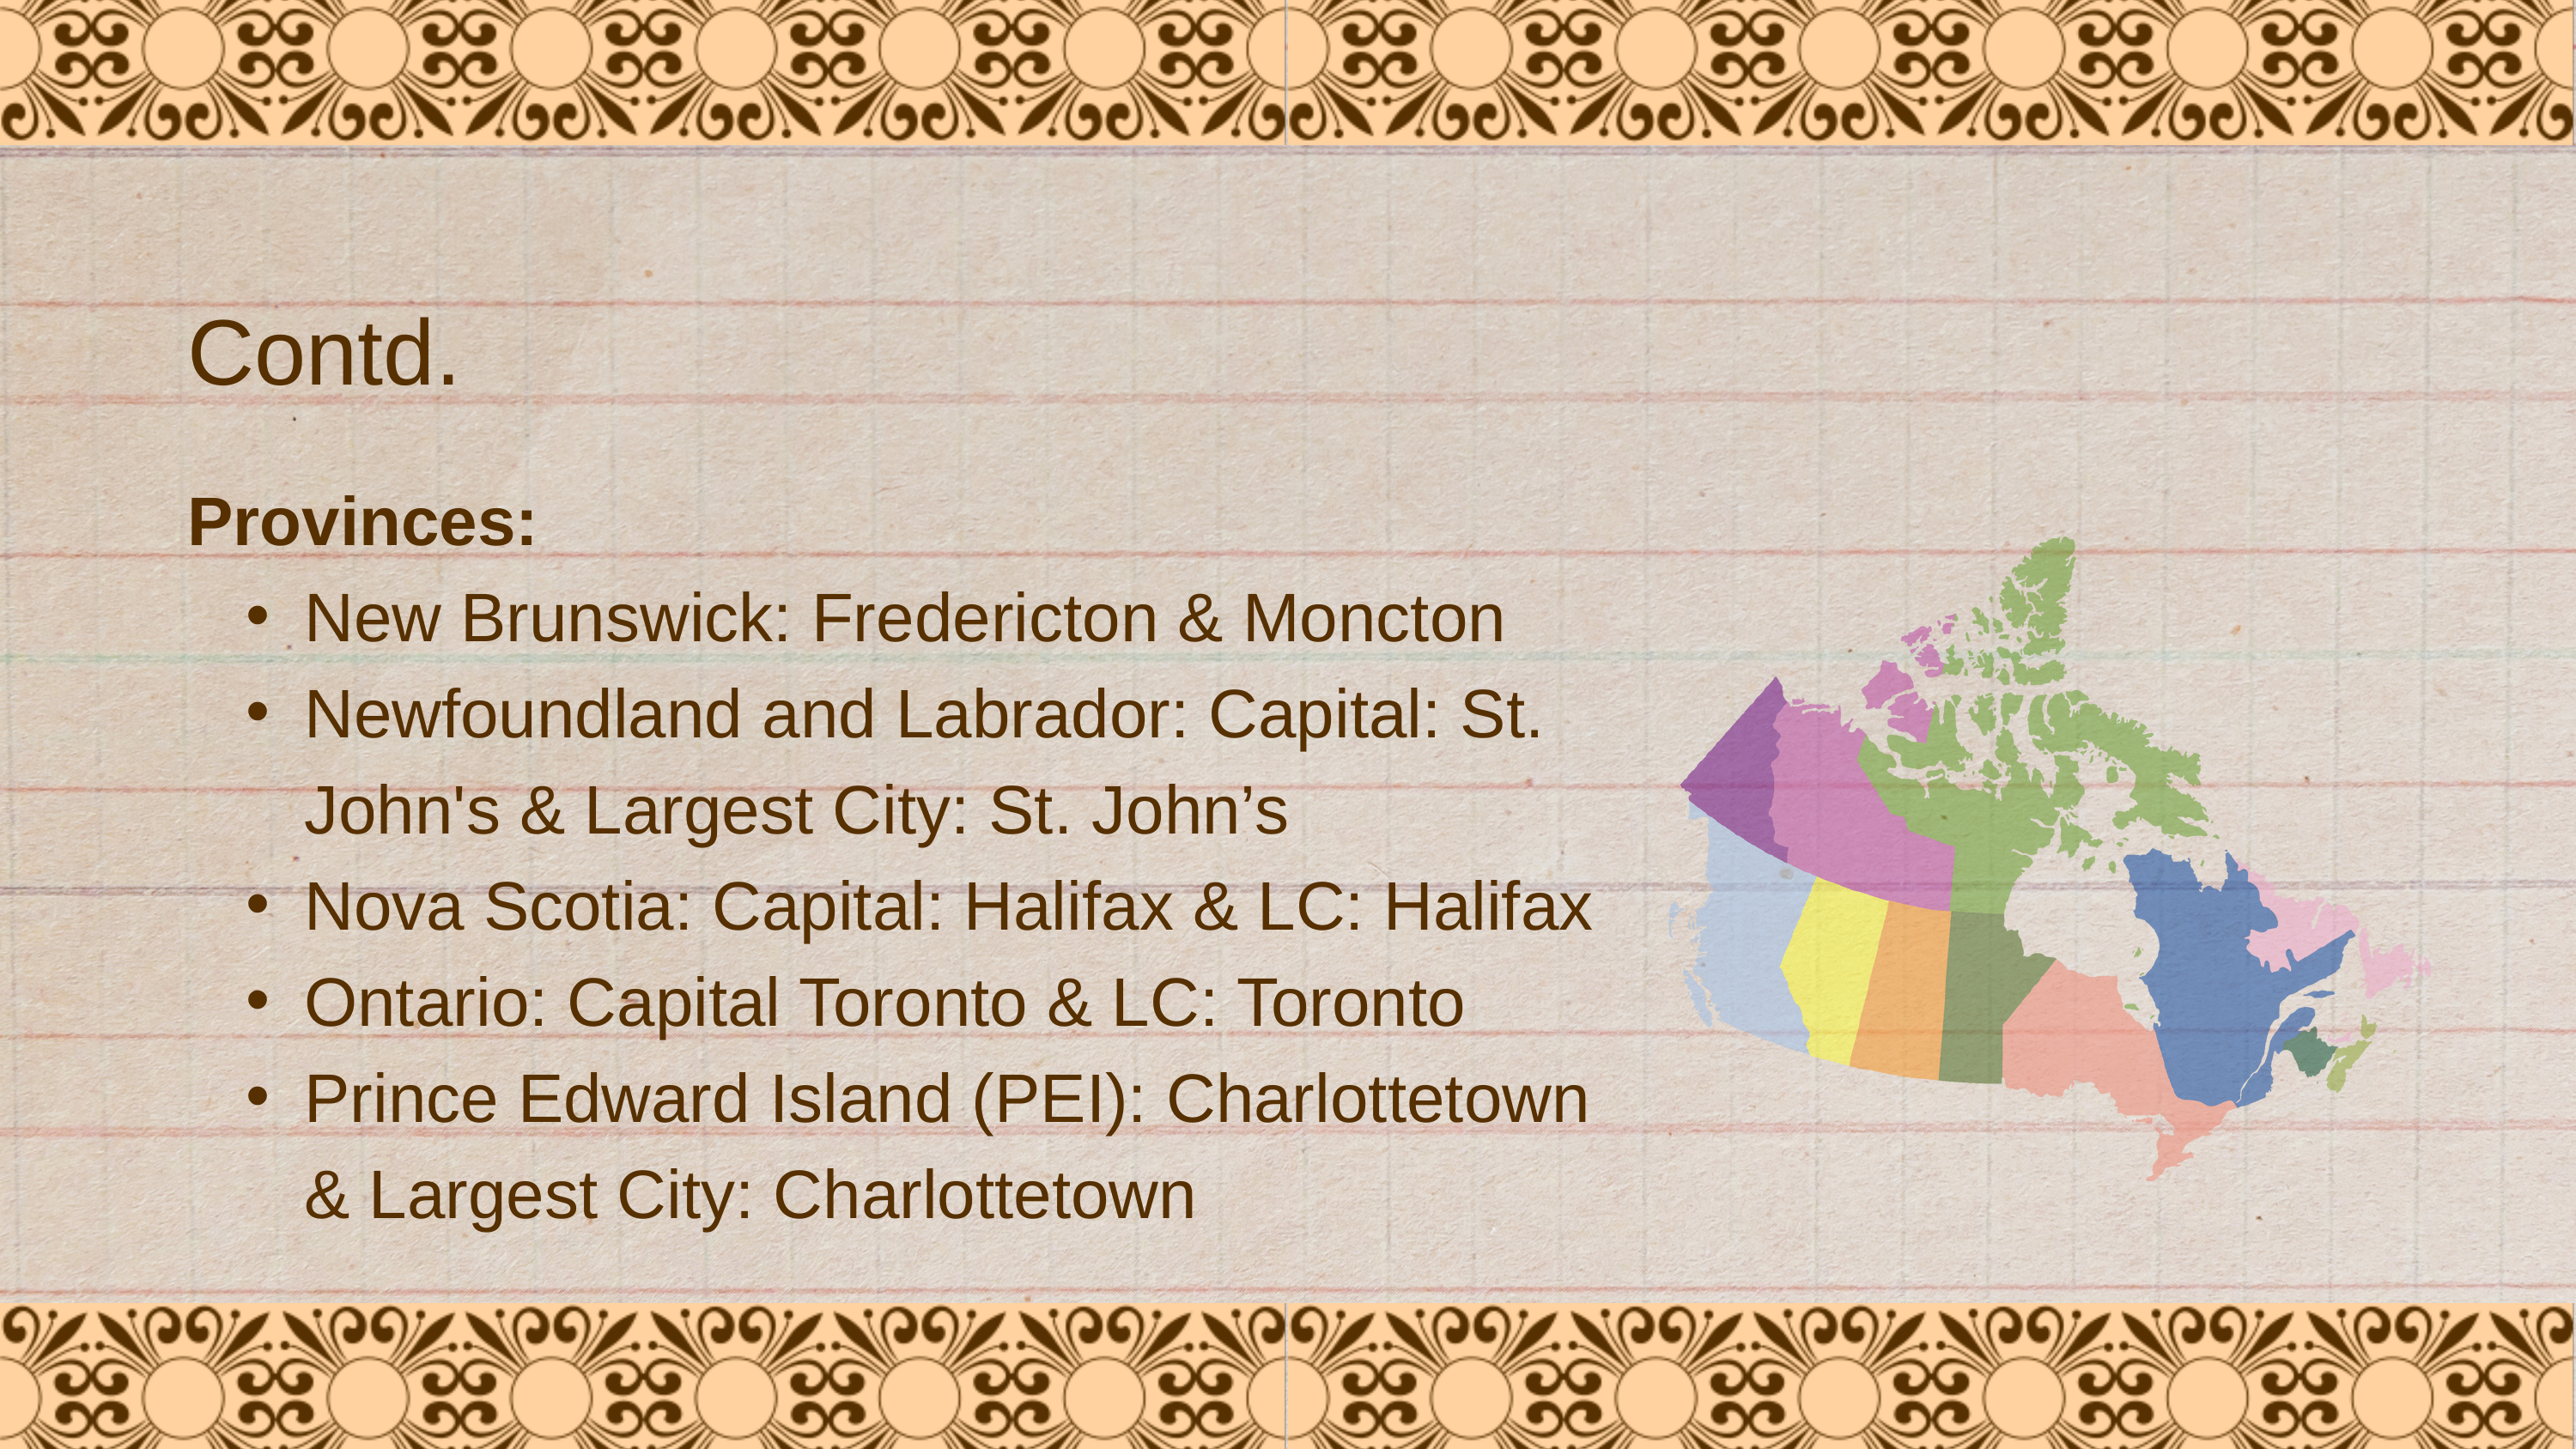

Contd.
Provinces:
New Brunswick: Fredericton & Moncton
Newfoundland and Labrador: Capital: St. John's & Largest City: St. John’s
Nova Scotia: Capital: Halifax & LC: Halifax
Ontario: Capital Toronto & LC: Toronto
Prince Edward Island (PEI): Charlottetown & Largest City: Charlottetown